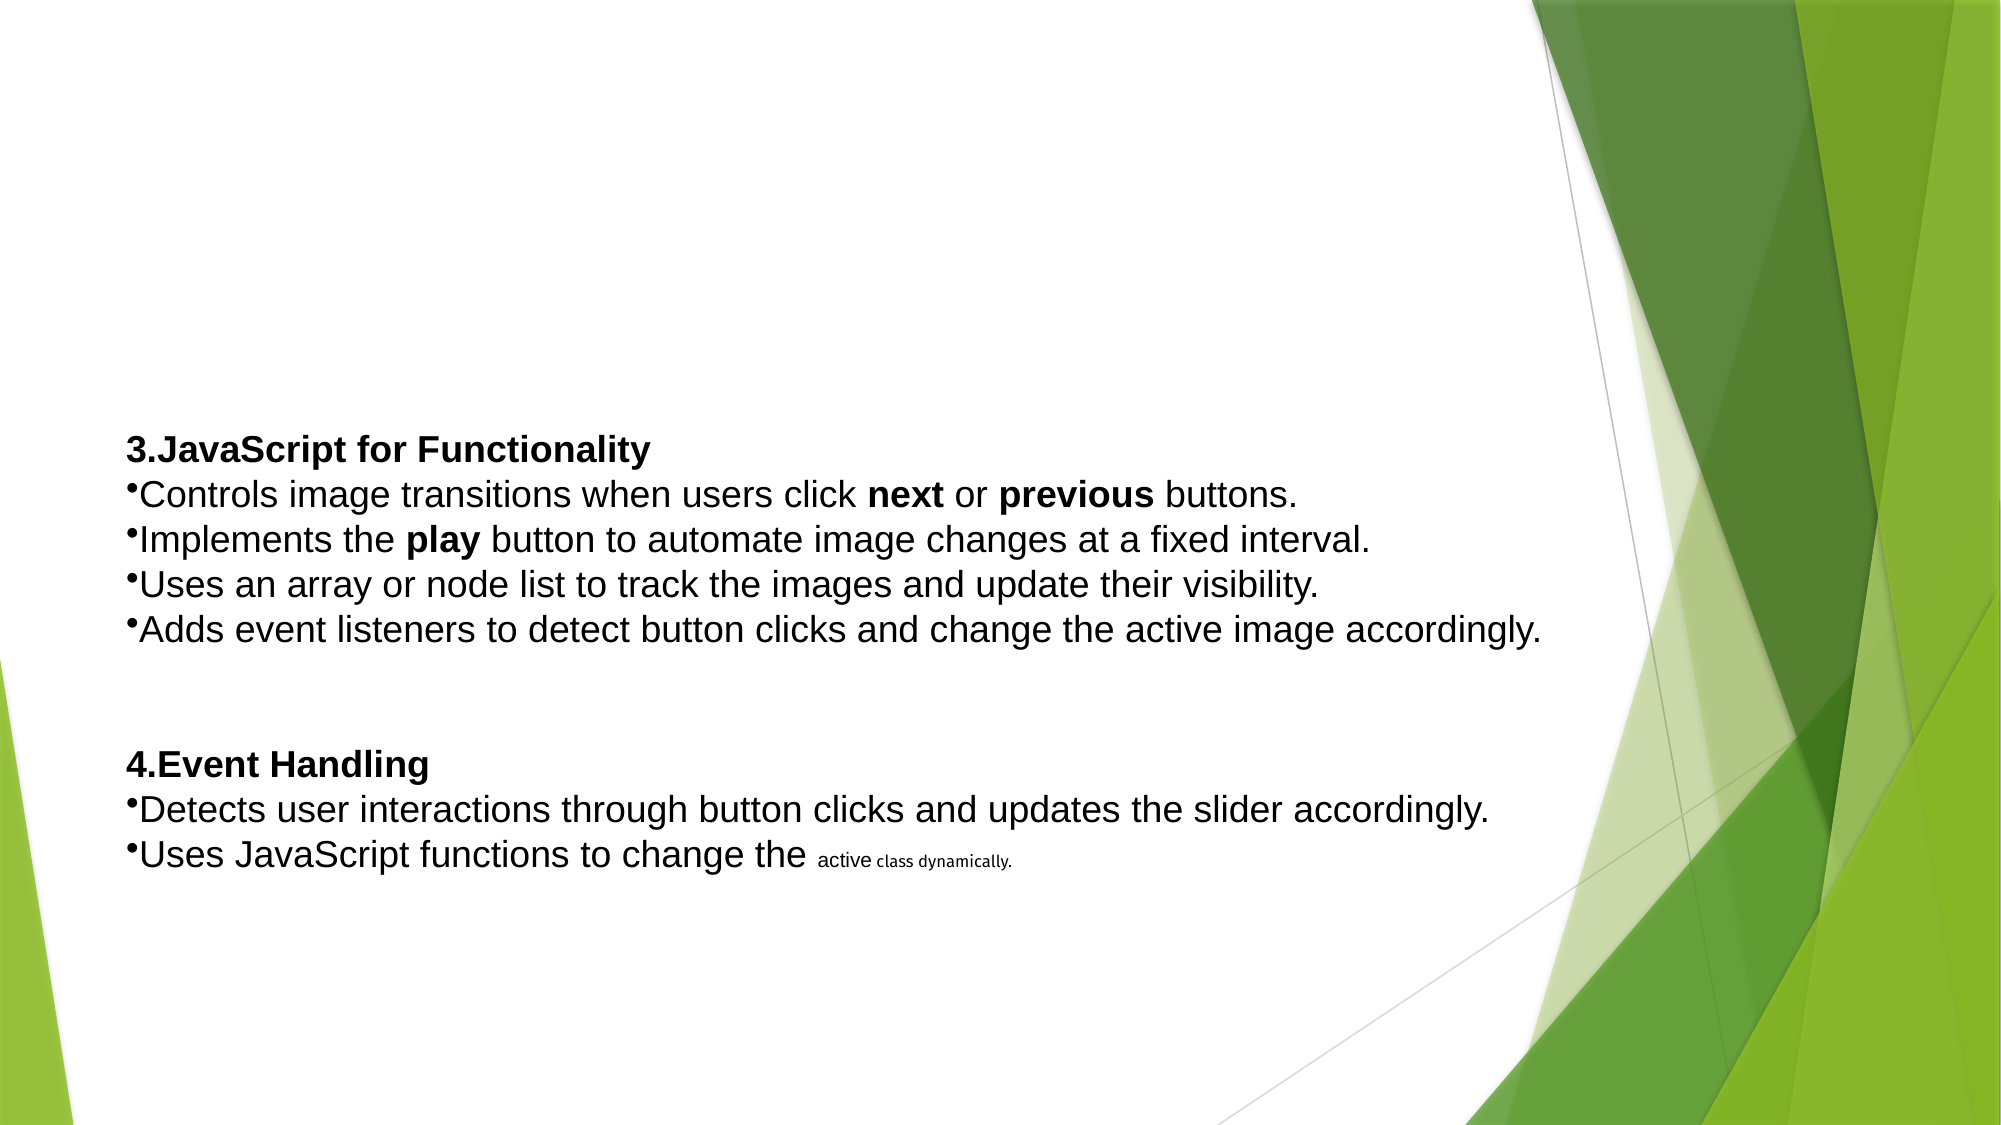

#
3.JavaScript for Functionality
Controls image transitions when users click next or previous buttons.
Implements the play button to automate image changes at a fixed interval.
Uses an array or node list to track the images and update their visibility.
Adds event listeners to detect button clicks and change the active image accordingly.

4.Event Handling
Detects user interactions through button clicks and updates the slider accordingly.
Uses JavaScript functions to change the active class dynamically.